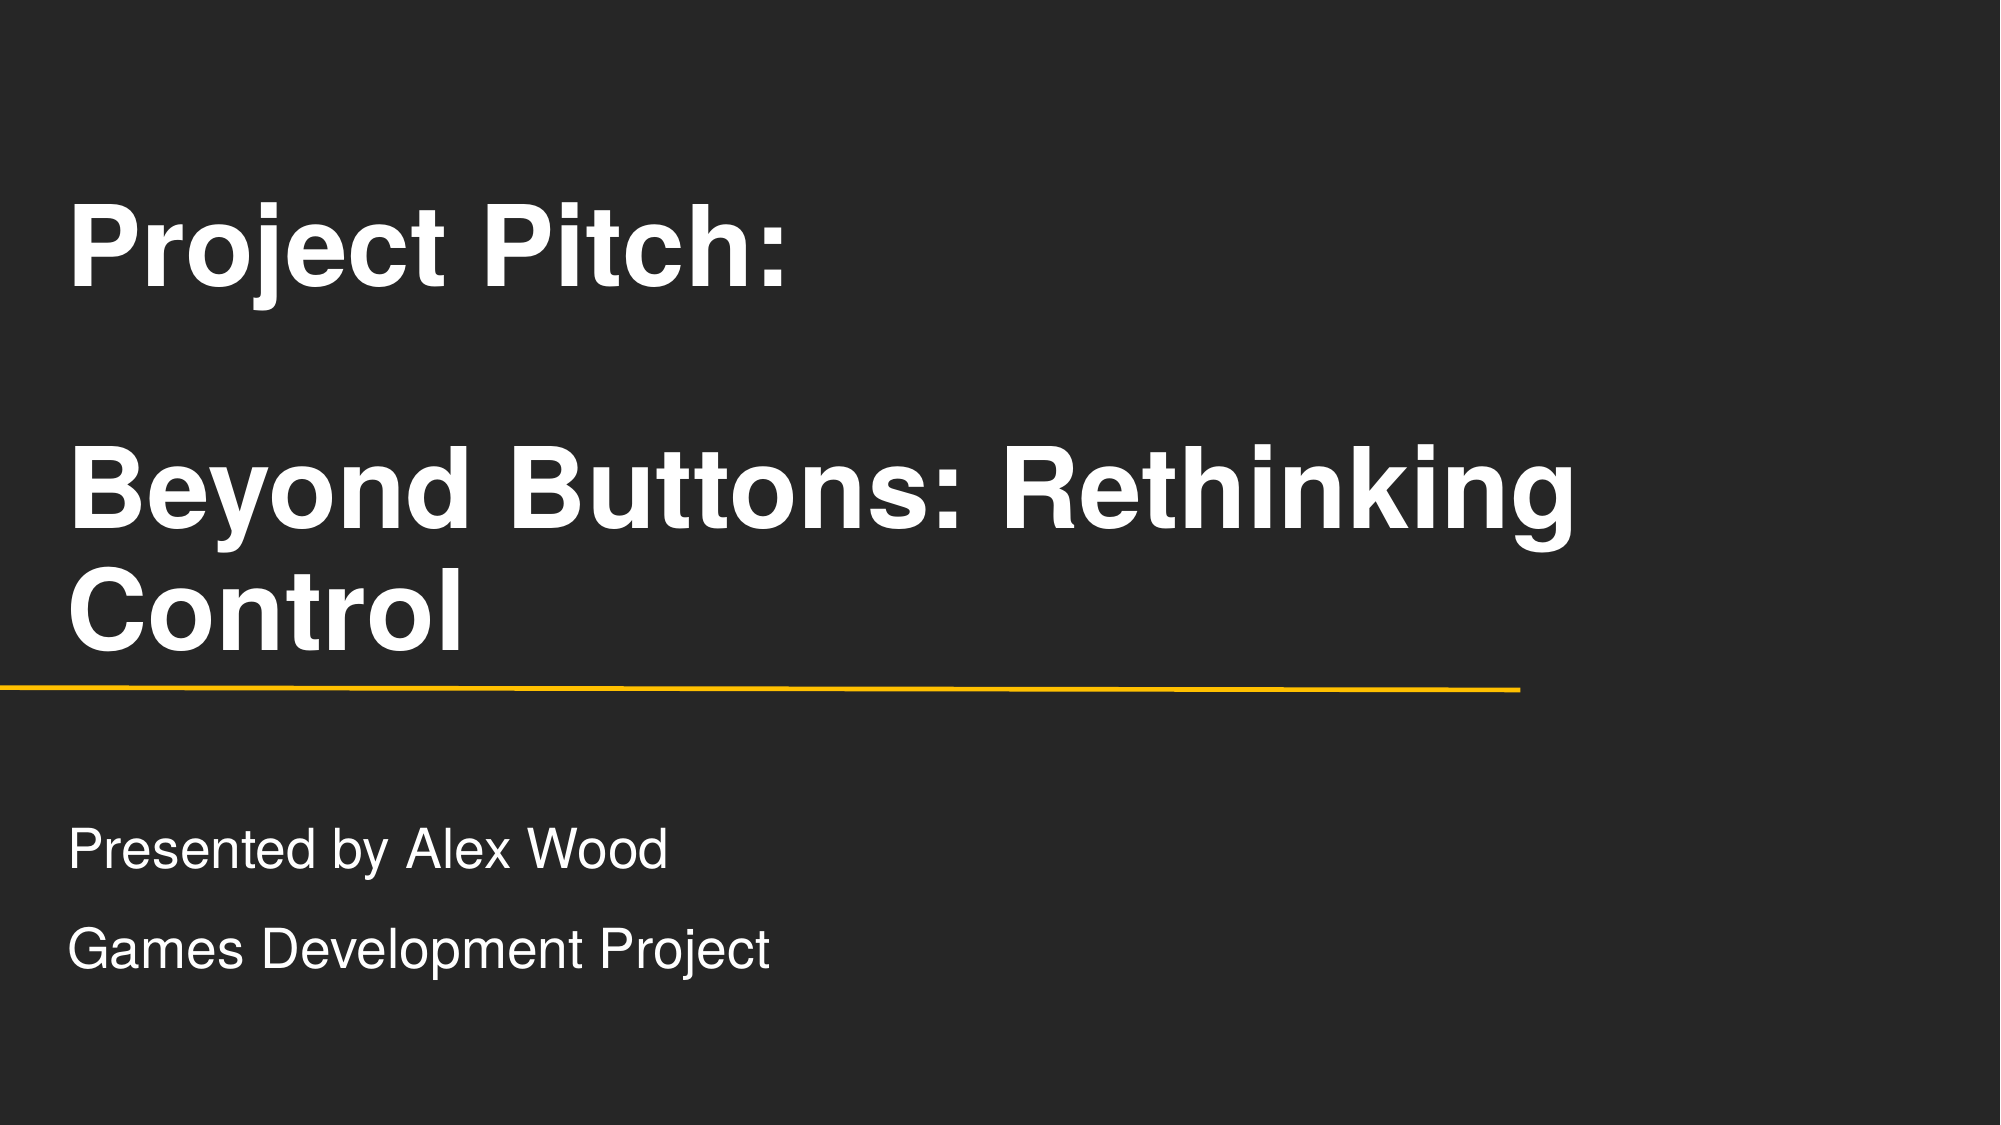

# Project Pitch: Beyond Buttons: Rethinking Control
Presented by Alex Wood
Games Development Project